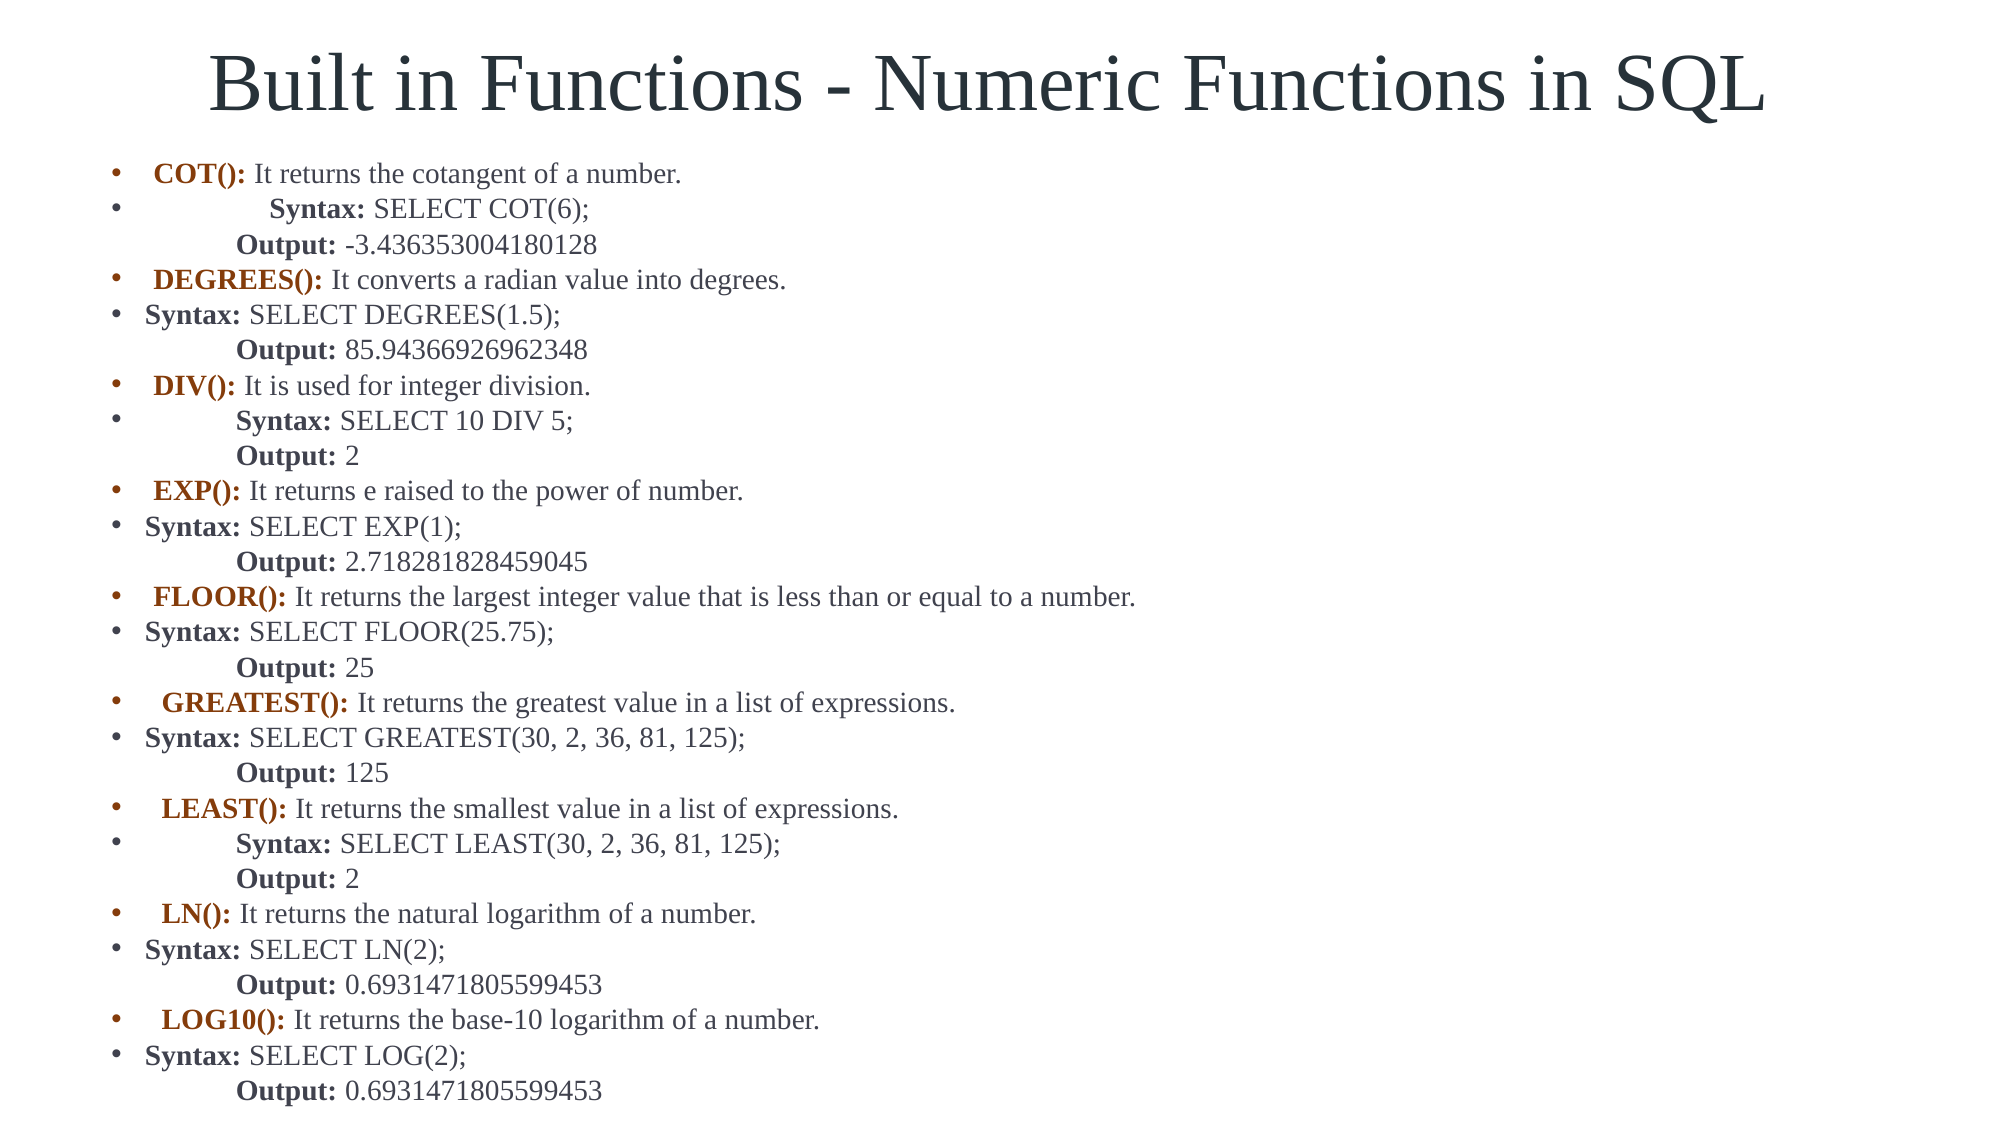

# Built in Functions - Numeric Functions in SQL
COT(): It returns the cotangent of a number.
	Syntax: SELECT COT(6);
	Output: -3.436353004180128
DEGREES(): It converts a radian value into degrees.
	Syntax: SELECT DEGREES(1.5);
	Output: 85.94366926962348
DIV(): It is used for integer division.
	Syntax: SELECT 10 DIV 5;
	Output: 2
EXP(): It returns e raised to the power of number.
	Syntax: SELECT EXP(1);
	Output: 2.718281828459045
FLOOR(): It returns the largest integer value that is less than or equal to a number.
	Syntax: SELECT FLOOR(25.75);
	Output: 25
GREATEST(): It returns the greatest value in a list of expressions.
	Syntax: SELECT GREATEST(30, 2, 36, 81, 125);
	Output: 125
LEAST(): It returns the smallest value in a list of expressions.
	Syntax: SELECT LEAST(30, 2, 36, 81, 125);
	Output: 2
LN(): It returns the natural logarithm of a number.
	Syntax: SELECT LN(2);
	Output: 0.6931471805599453
LOG10(): It returns the base-10 logarithm of a number.
	Syntax: SELECT LOG(2);
	Output: 0.6931471805599453